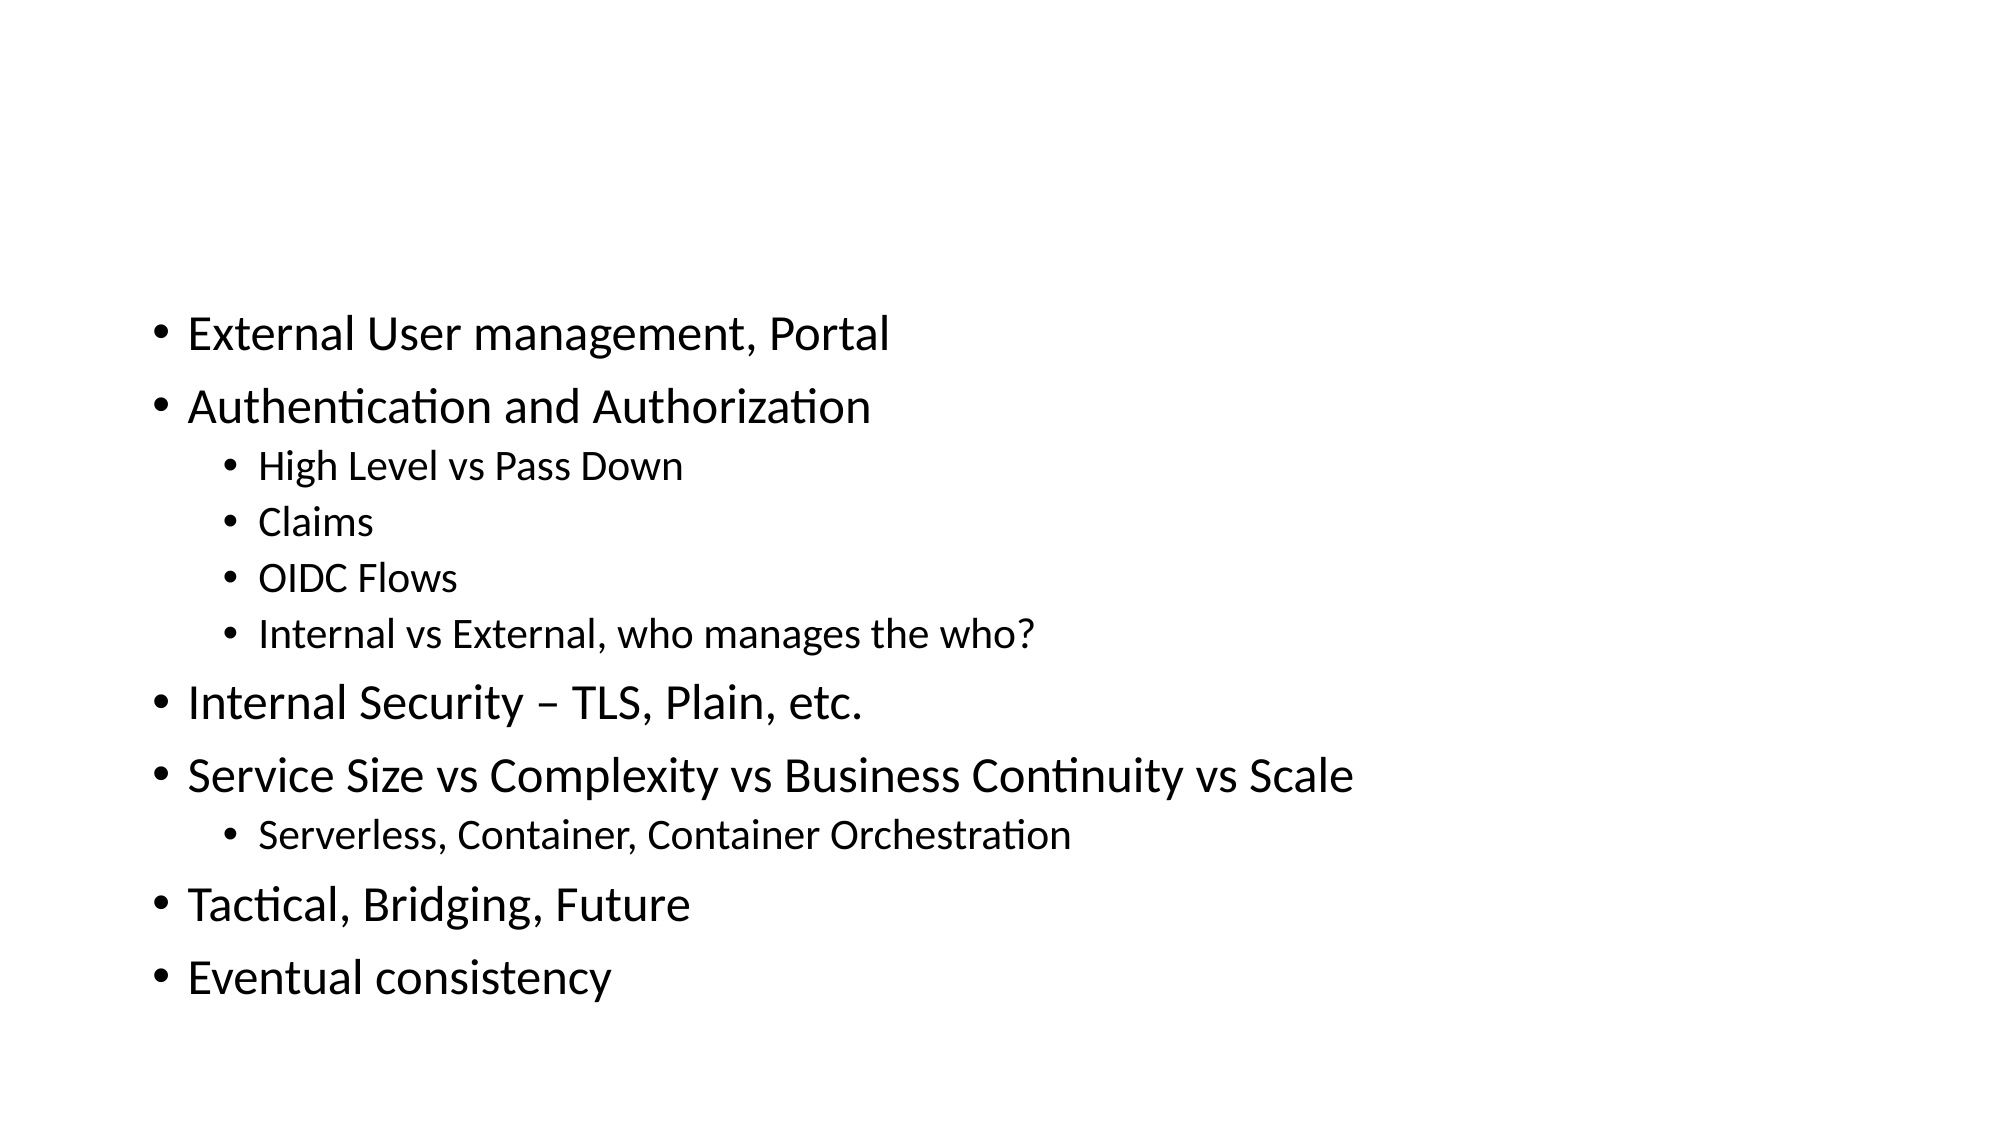

#
External User management, Portal
Authentication and Authorization
High Level vs Pass Down
Claims
OIDC Flows
Internal vs External, who manages the who?
Internal Security – TLS, Plain, etc.
Service Size vs Complexity vs Business Continuity vs Scale
Serverless, Container, Container Orchestration
Tactical, Bridging, Future
Eventual consistency